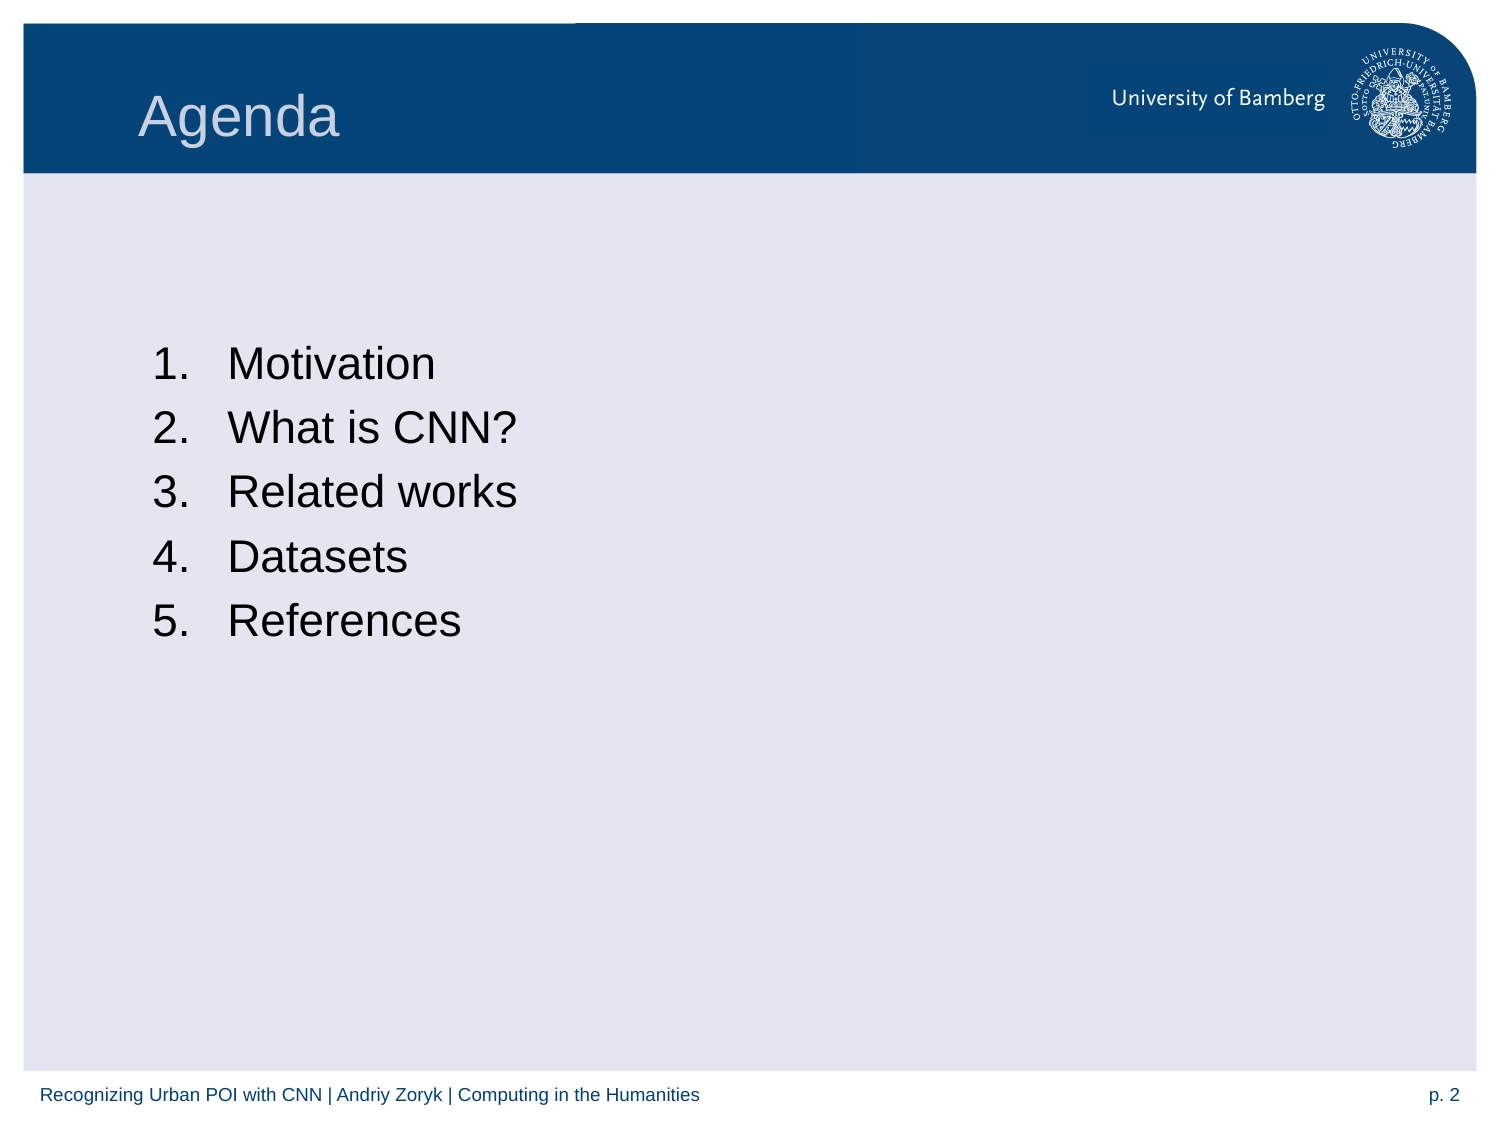

Agenda
Motivation
What is CNN?
Related works
Datasets
References